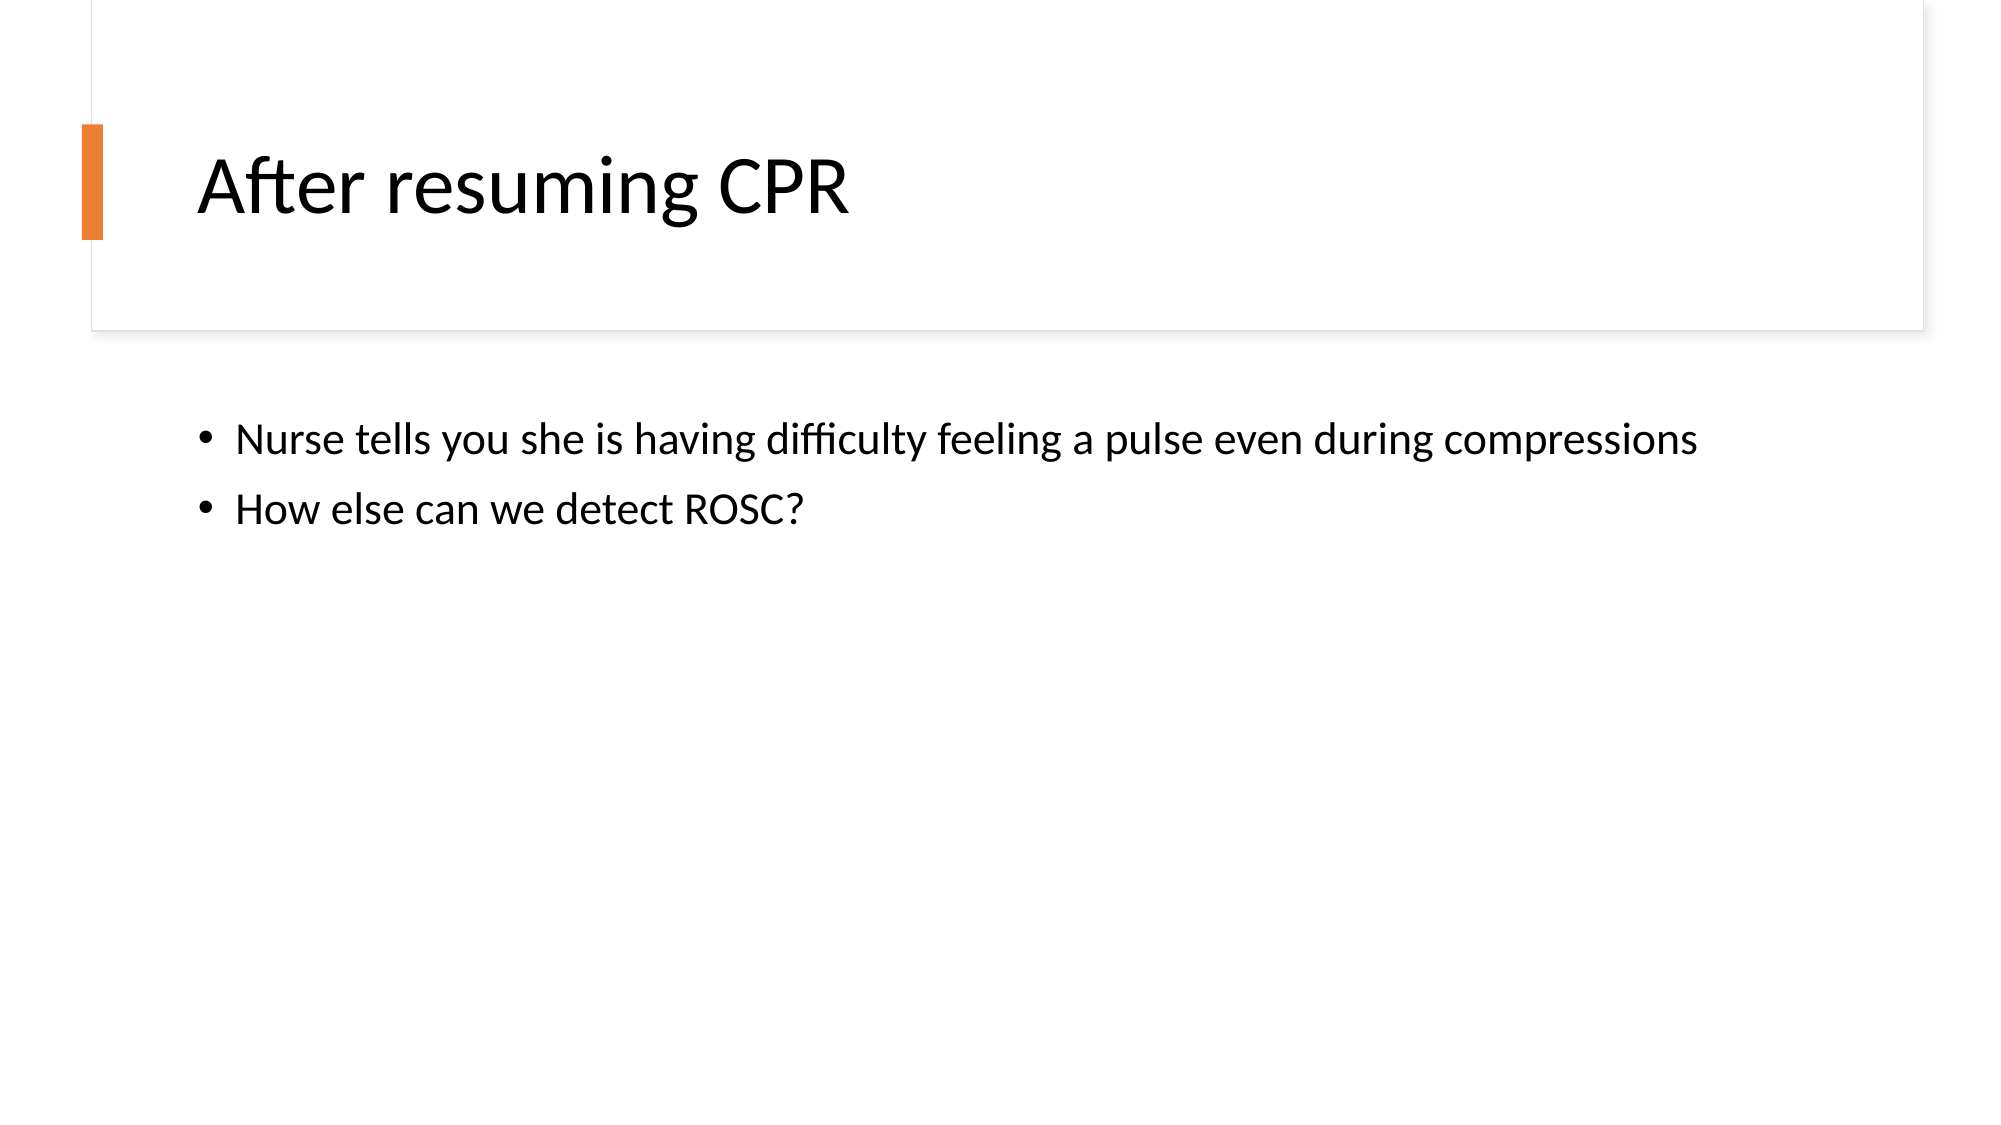

# After resuming CPR

Nurse tells you she is having difficulty feeling a pulse even during compressions
How else can we detect ROSC?